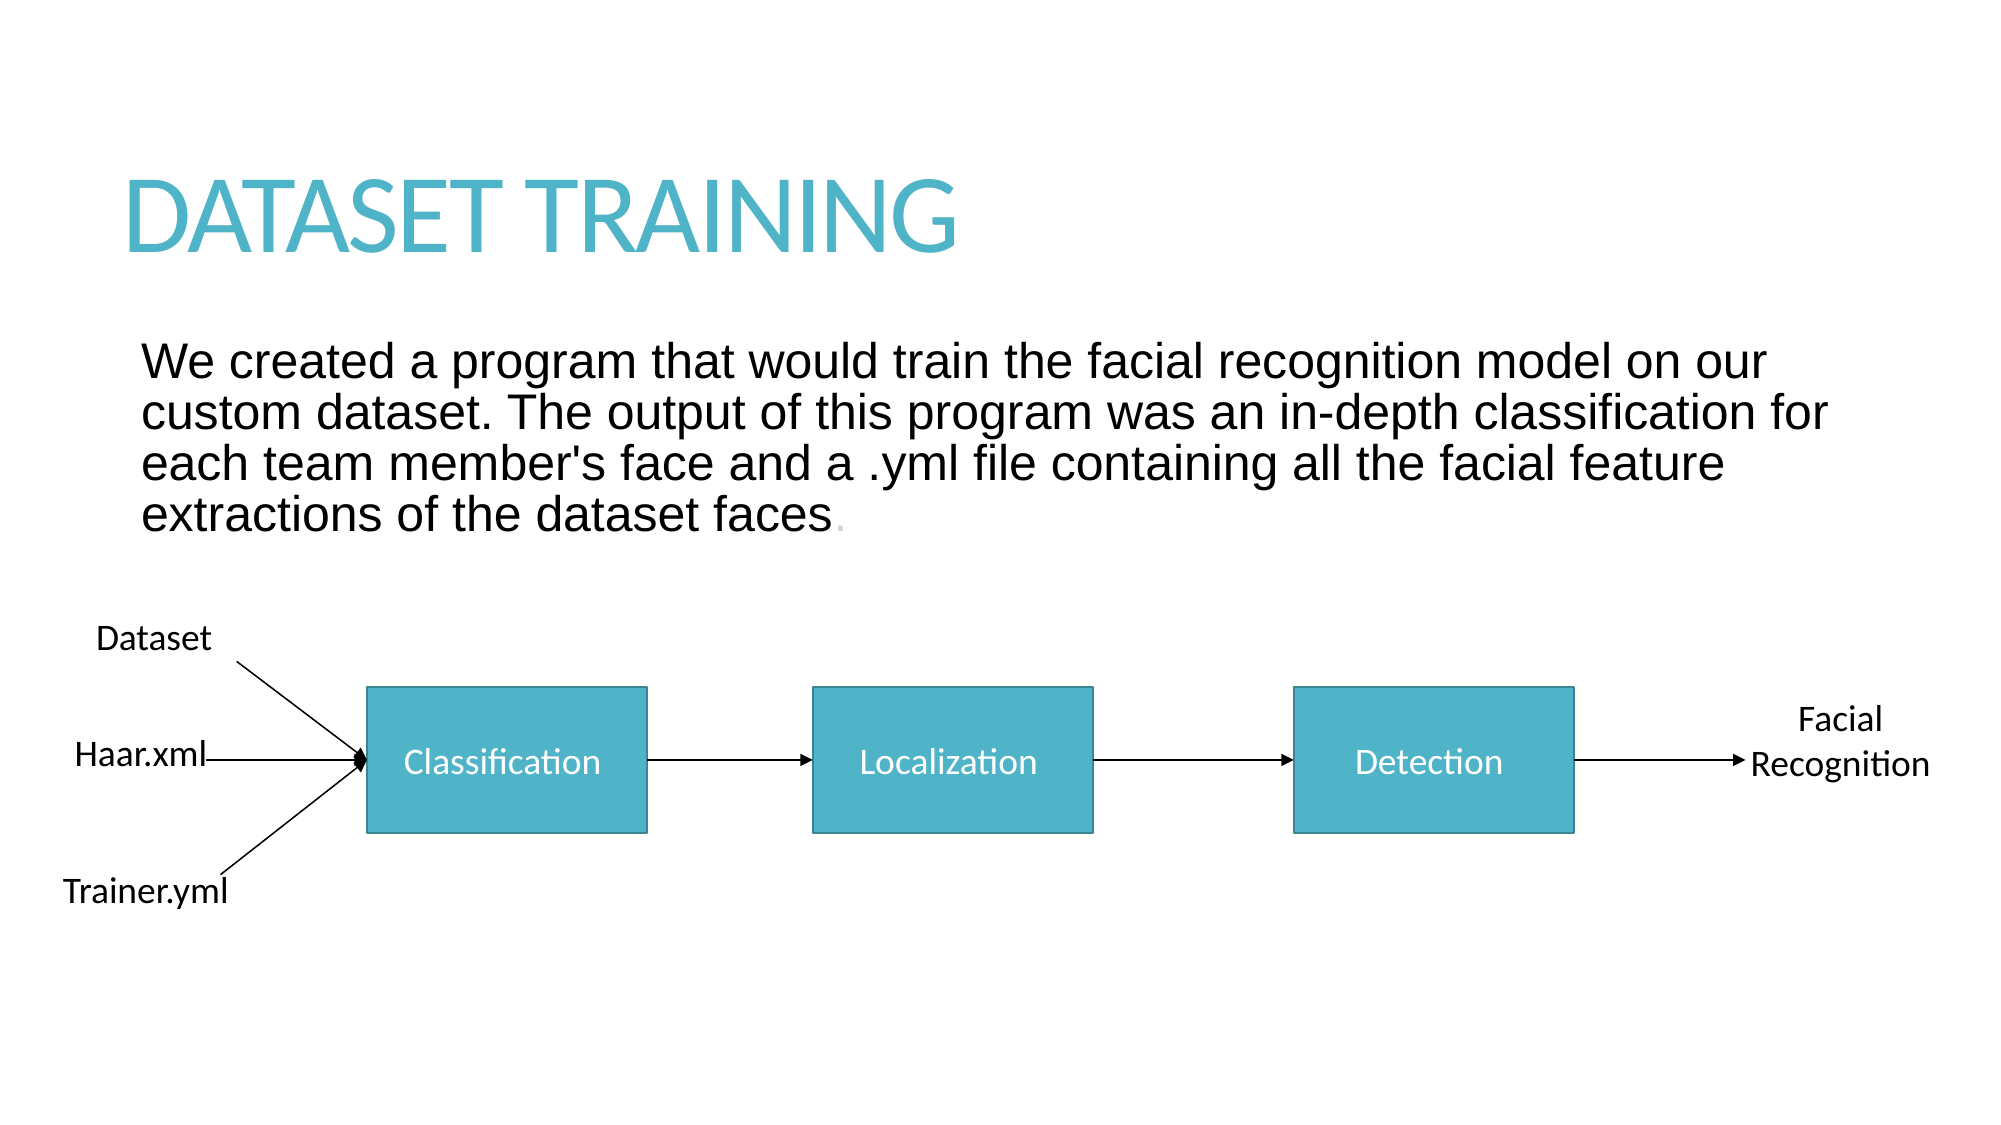

# DATASET TRAINING
We created a program that would train the facial recognition model on our custom dataset. The output of this program was an in-depth classification for each team member's face and a .yml file containing all the facial feature extractions of the dataset faces.
Dataset
Classification
Localization
Detection
Facial Recognition
Haar.xml
Trainer.yml